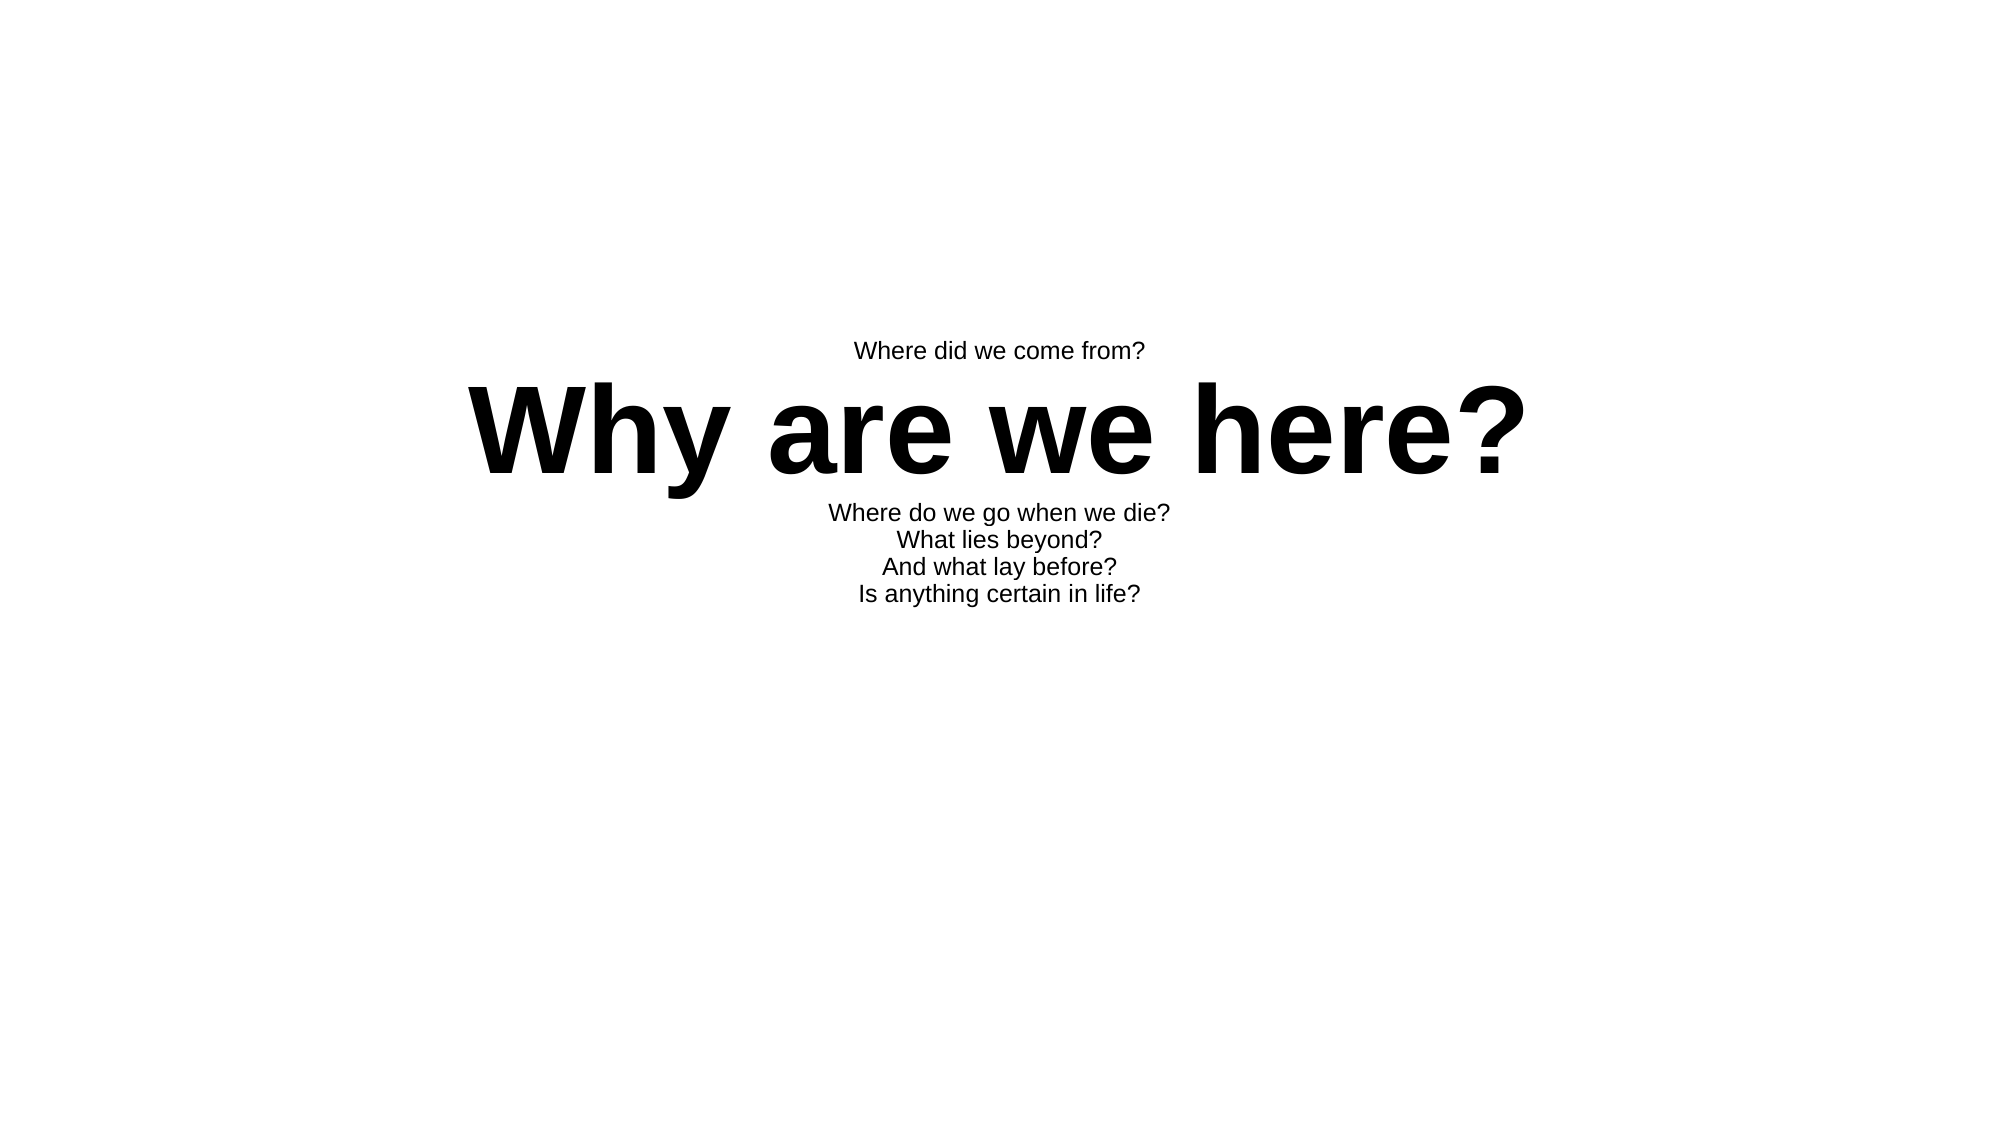

Where did we come from?
Why are we here?
Where do we go when we die?
What lies beyond?
And what lay before?
Is anything certain in life?